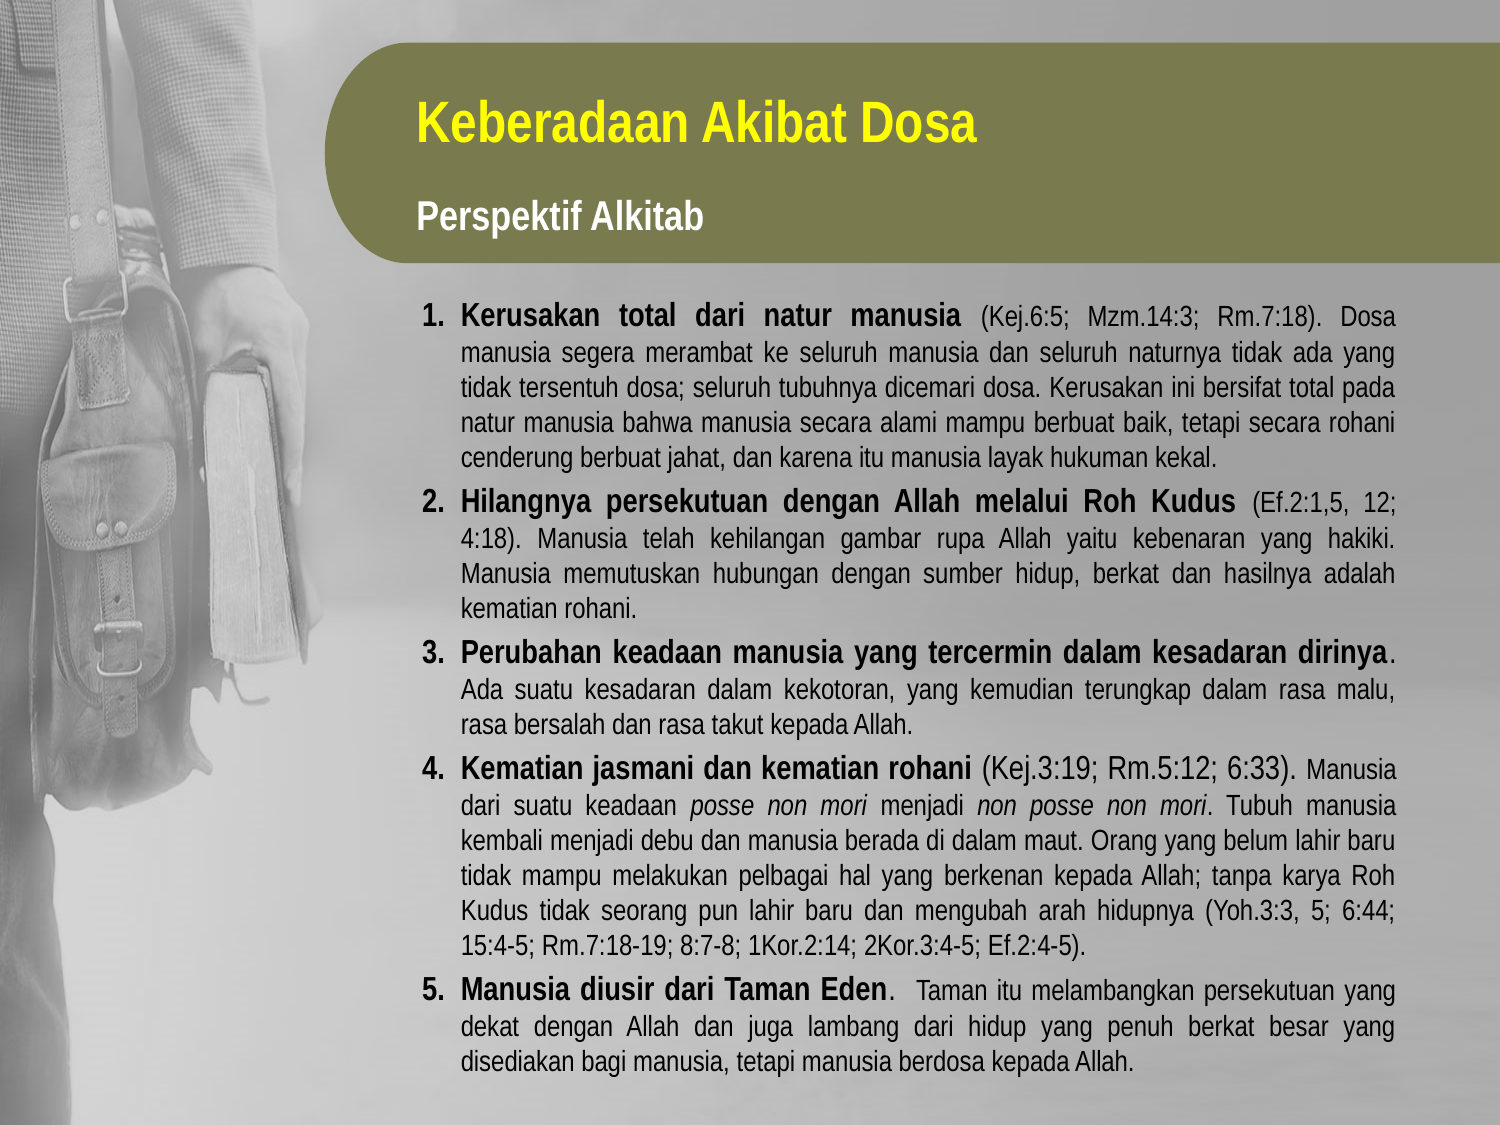

Keberadaan Akibat Dosa
Perspektif Alkitab
Kerusakan total dari natur manusia (Kej.6:5; Mzm.14:3; Rm.7:18). Dosa manusia segera merambat ke seluruh manusia dan seluruh naturnya tidak ada yang tidak tersentuh dosa; seluruh tubuhnya dicemari dosa. Kerusakan ini bersifat total pada natur manusia bahwa manusia secara alami mampu berbuat baik, tetapi secara rohani cenderung berbuat jahat, dan karena itu manusia layak hukuman kekal.
Hilangnya persekutuan dengan Allah melalui Roh Kudus (Ef.2:1,5, 12; 4:18). Manusia telah kehilangan gambar rupa Allah yaitu kebenaran yang hakiki. Manusia memutuskan hubungan dengan sumber hidup, berkat dan hasilnya adalah kematian rohani.
Perubahan keadaan manusia yang tercermin dalam kesadaran dirinya. Ada suatu kesadaran dalam kekotoran, yang kemudian terungkap dalam rasa malu, rasa bersalah dan rasa takut kepada Allah.
Kematian jasmani dan kematian rohani (Kej.3:19; Rm.5:12; 6:33). Manusia dari suatu keadaan posse non mori menjadi non posse non mori. Tubuh manusia kembali menjadi debu dan manusia berada di dalam maut. Orang yang belum lahir baru tidak mampu melakukan pelbagai hal yang berkenan kepada Allah; tanpa karya Roh Kudus tidak seorang pun lahir baru dan mengubah arah hidupnya (Yoh.3:3, 5; 6:44; 15:4-5; Rm.7:18-19; 8:7-8; 1Kor.2:14; 2Kor.3:4-5; Ef.2:4-5).
Manusia diusir dari Taman Eden.  Taman itu melambangkan persekutuan yang dekat dengan Allah dan juga lambang dari hidup yang penuh berkat besar yang disediakan bagi manusia, tetapi manusia berdosa kepada Allah.